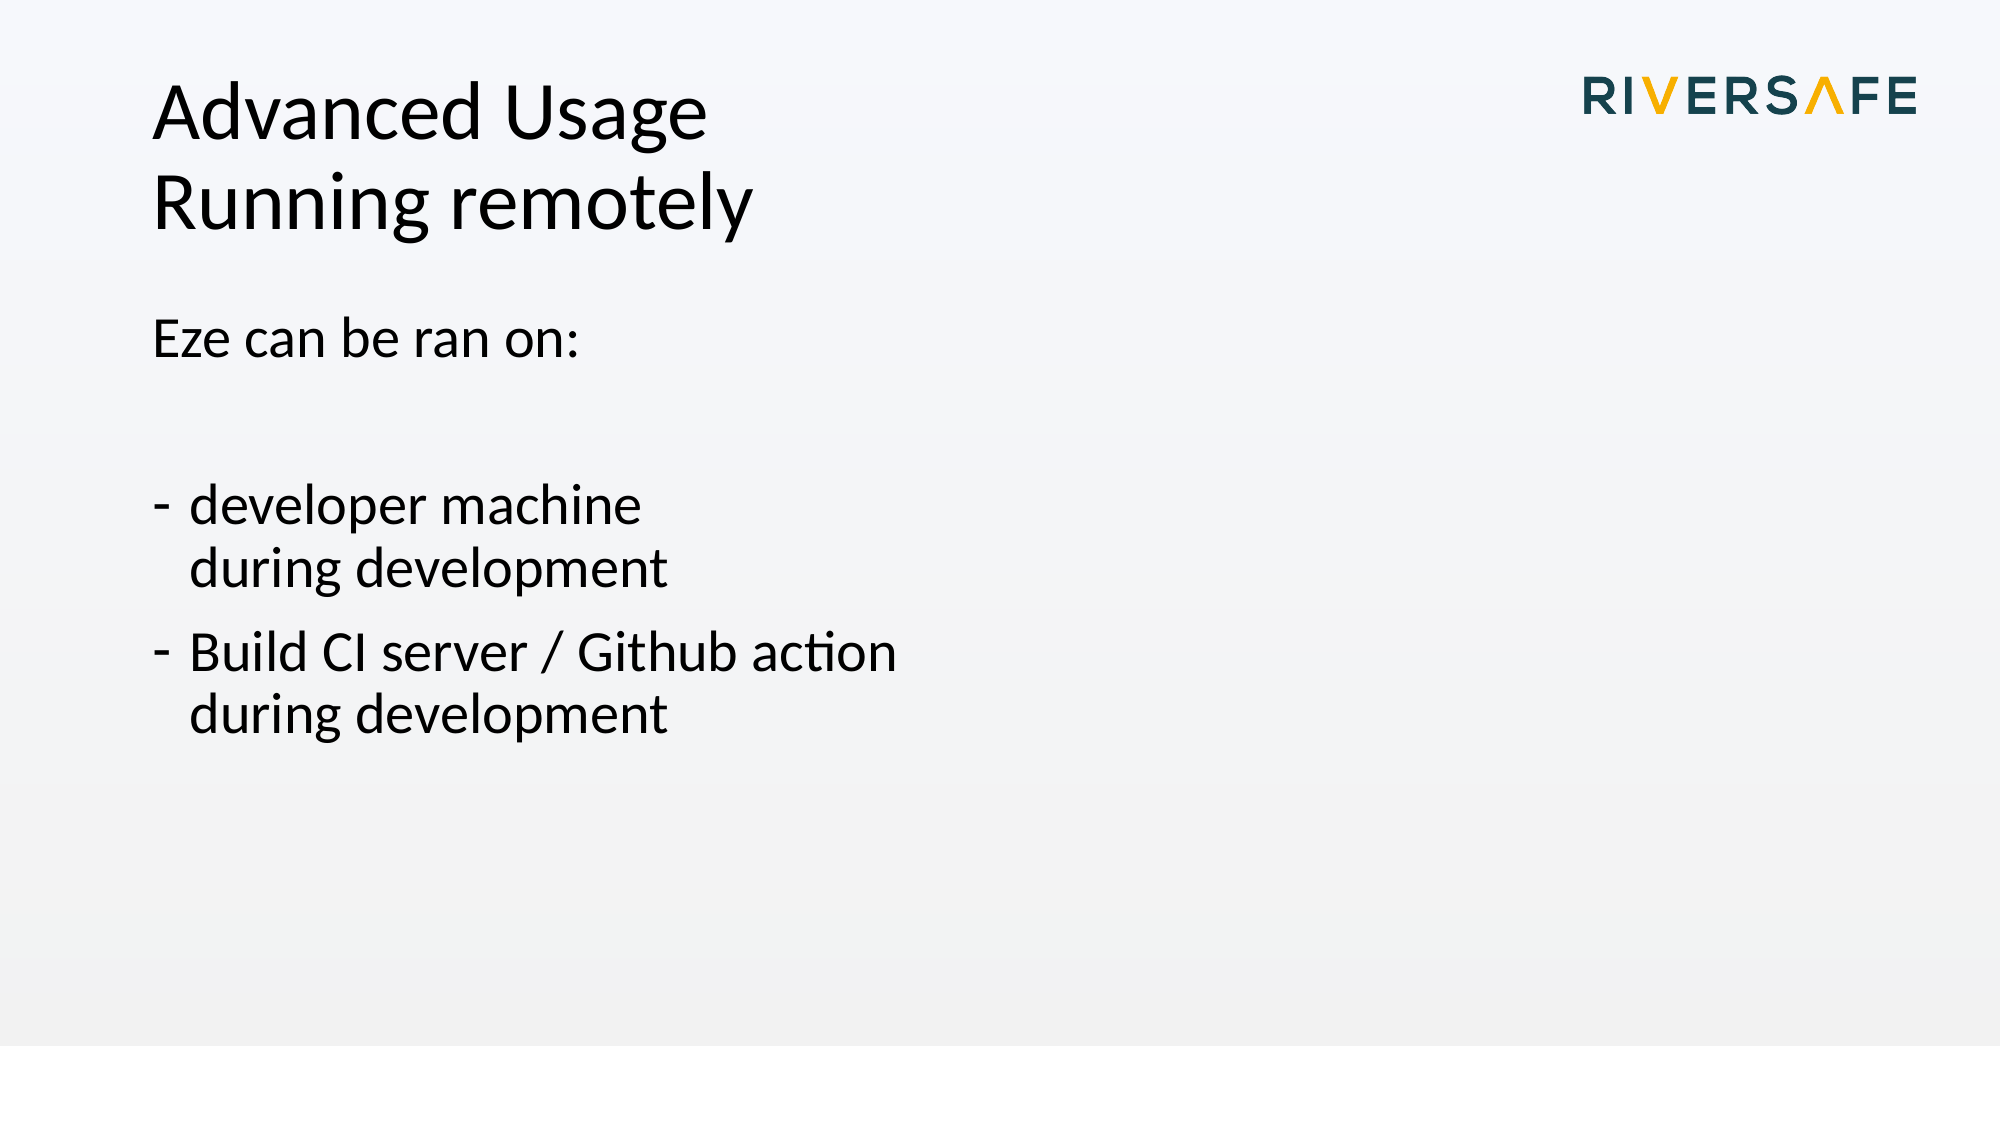

# Advanced Usage Running remotely
Eze can be ran on:

developer machine
during development
Build CI server / Github action
during development